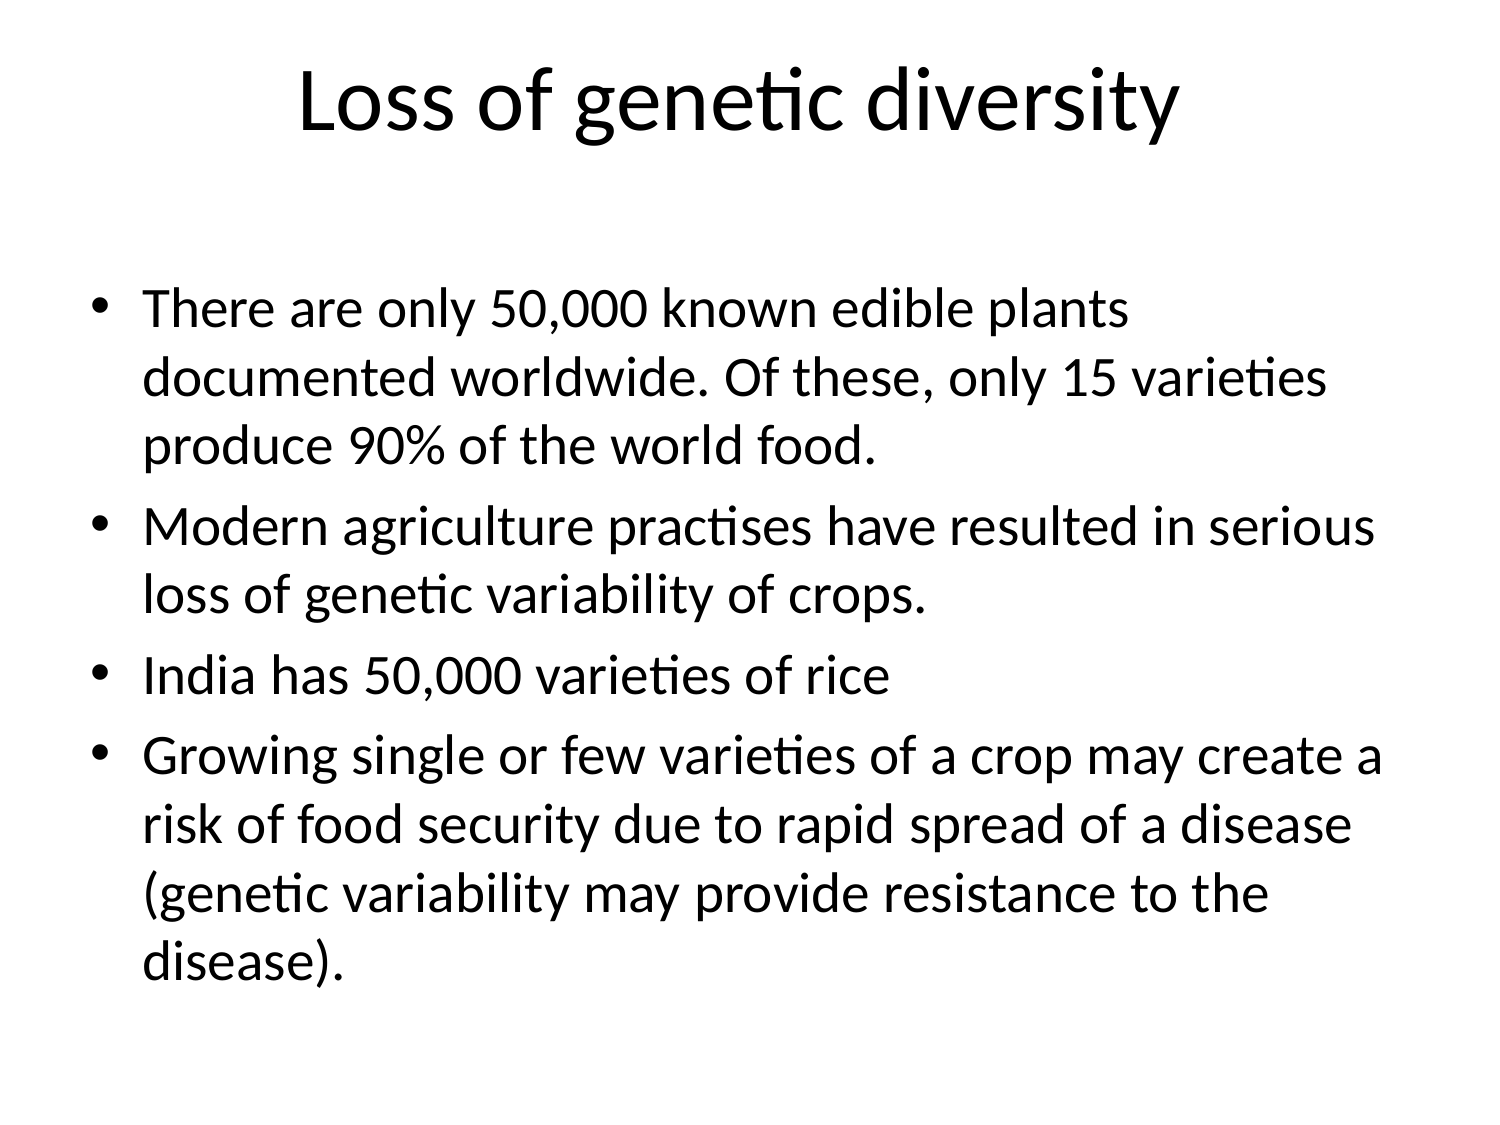

# Loss of genetic diversity
There are only 50,000 known edible plants documented worldwide. Of these, only 15 varieties produce 90% of the world food.
Modern agriculture practises have resulted in serious loss of genetic variability of crops.
India has 50,000 varieties of rice
Growing single or few varieties of a crop may create a risk of food security due to rapid spread of a disease (genetic variability may provide resistance to the disease).